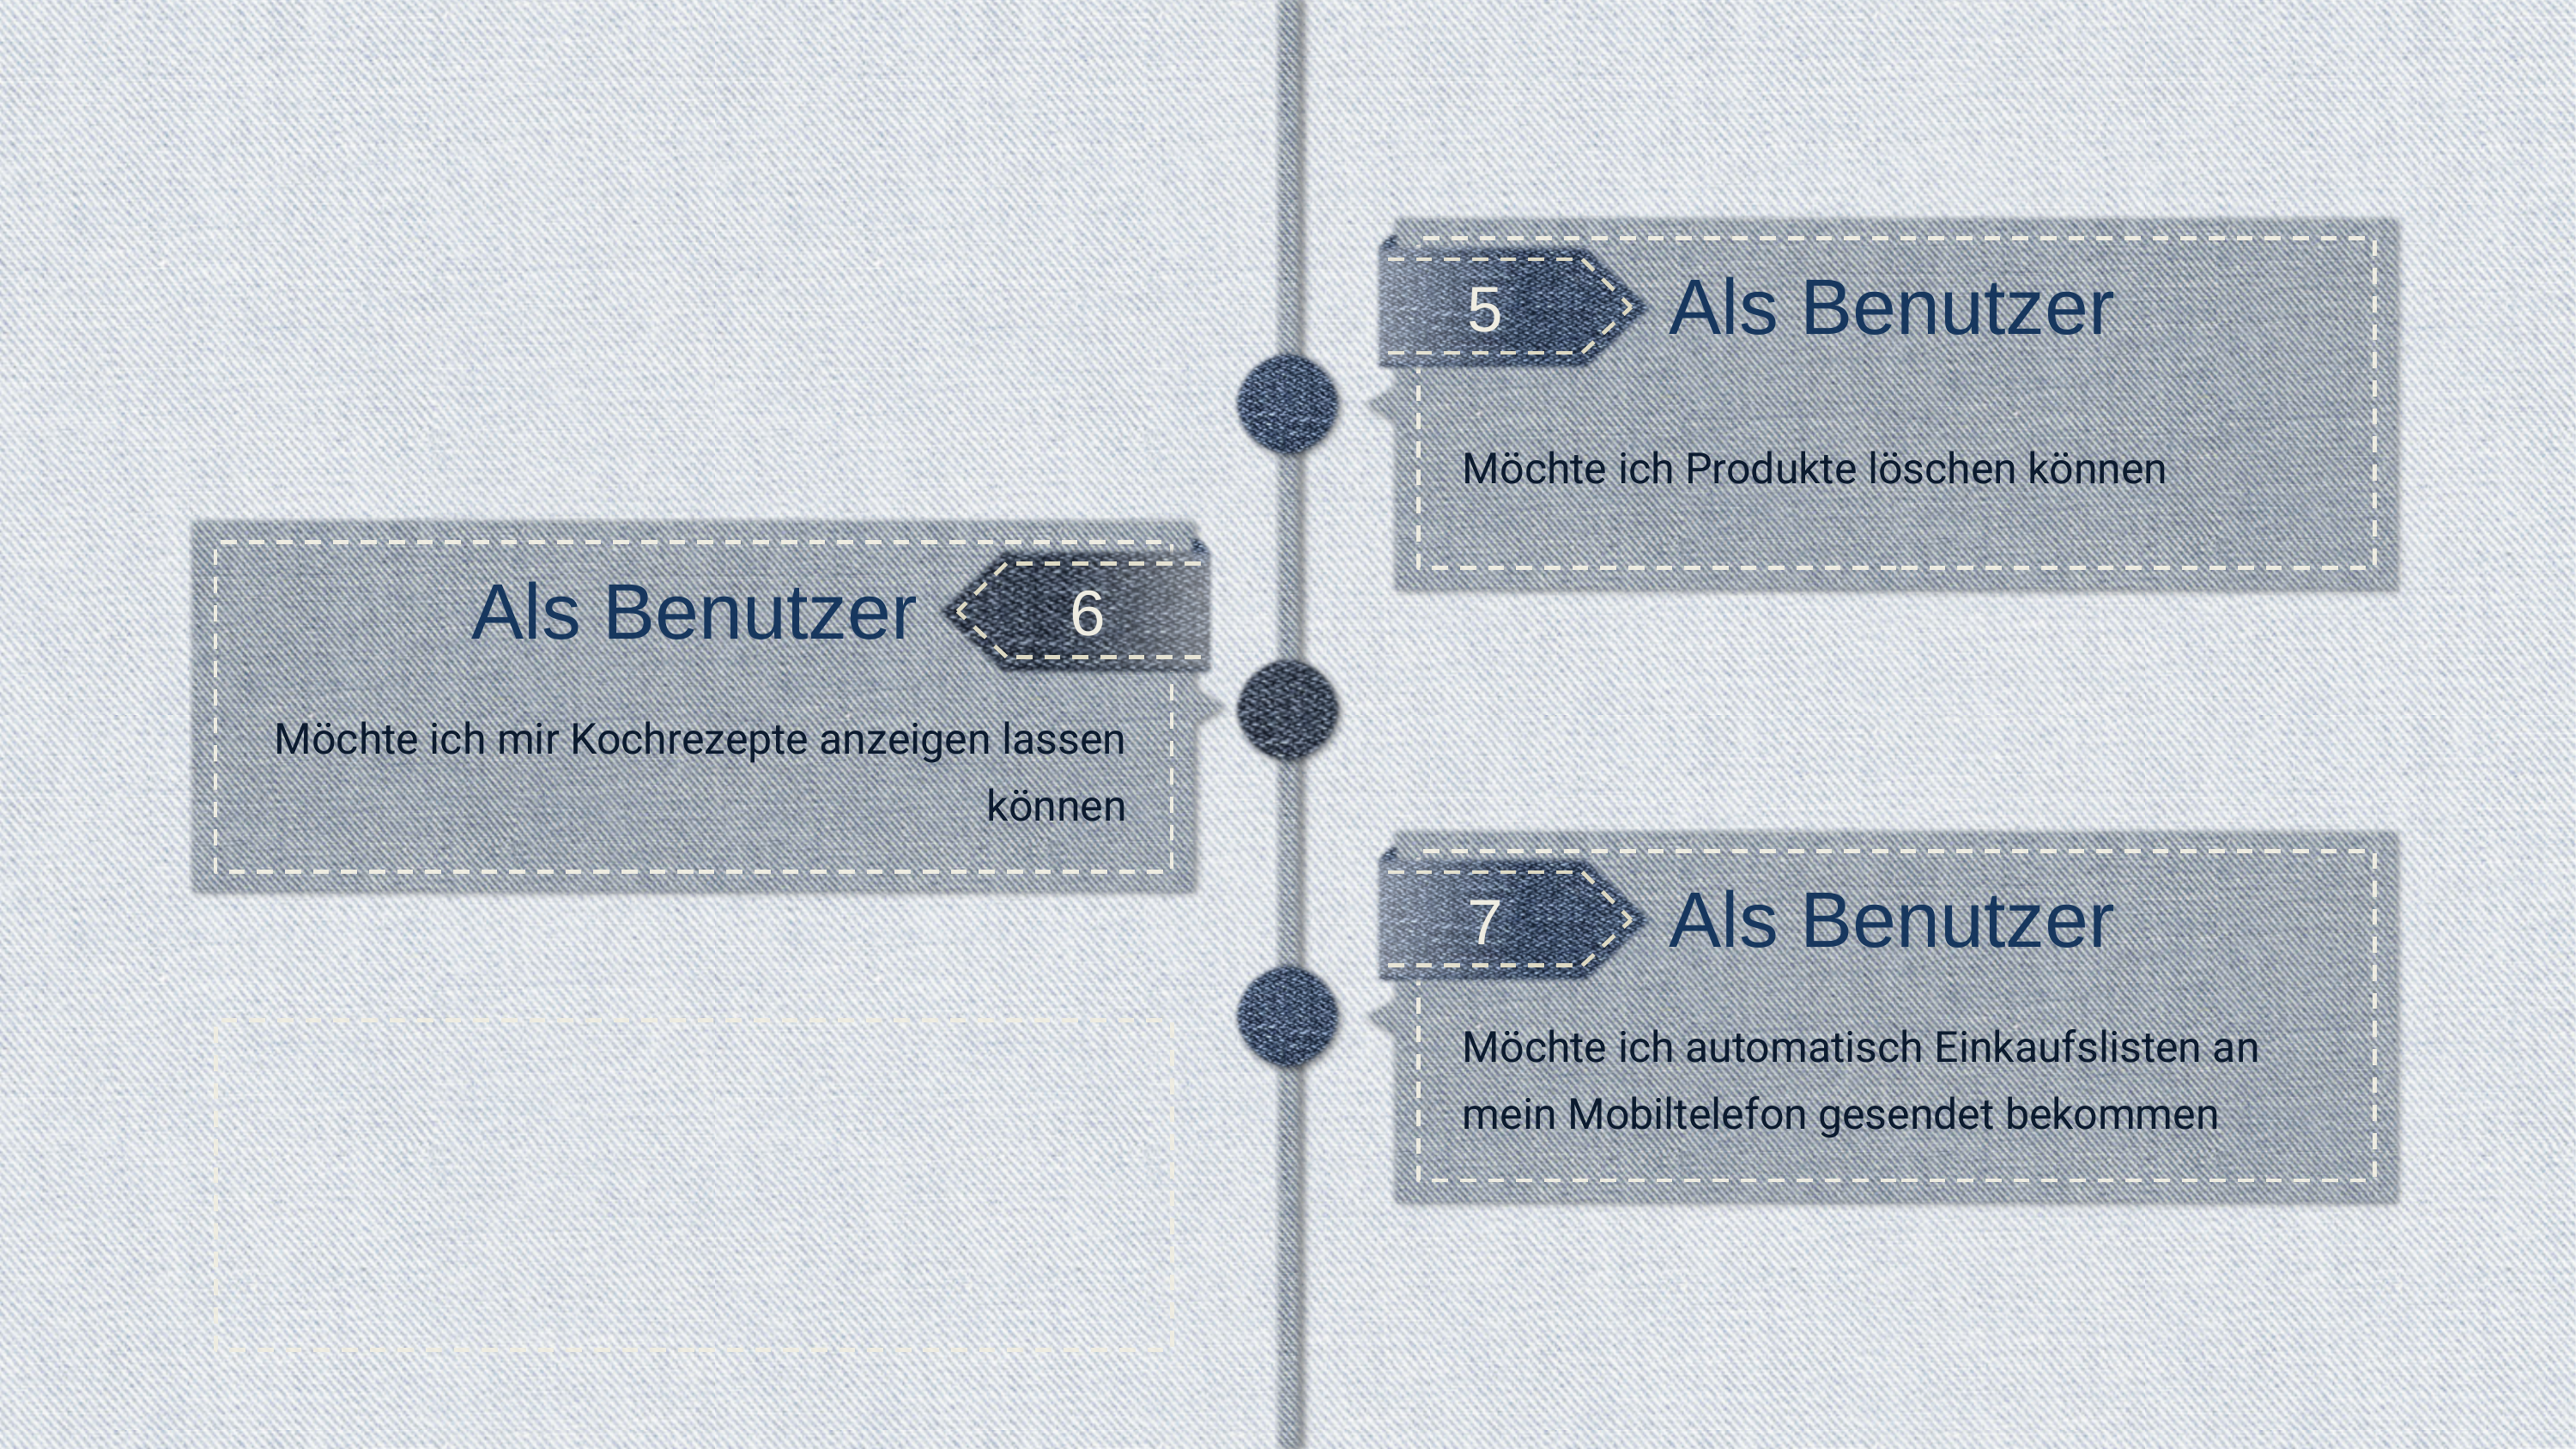

Als Benutzer
5
Möchte ich Produkte löschen können
Als Benutzer
6
Möchte ich mir Kochrezepte anzeigen lassen können
Als Benutzer
7
Möchte ich automatisch Einkaufslisten an mein Mobiltelefon gesendet bekommen